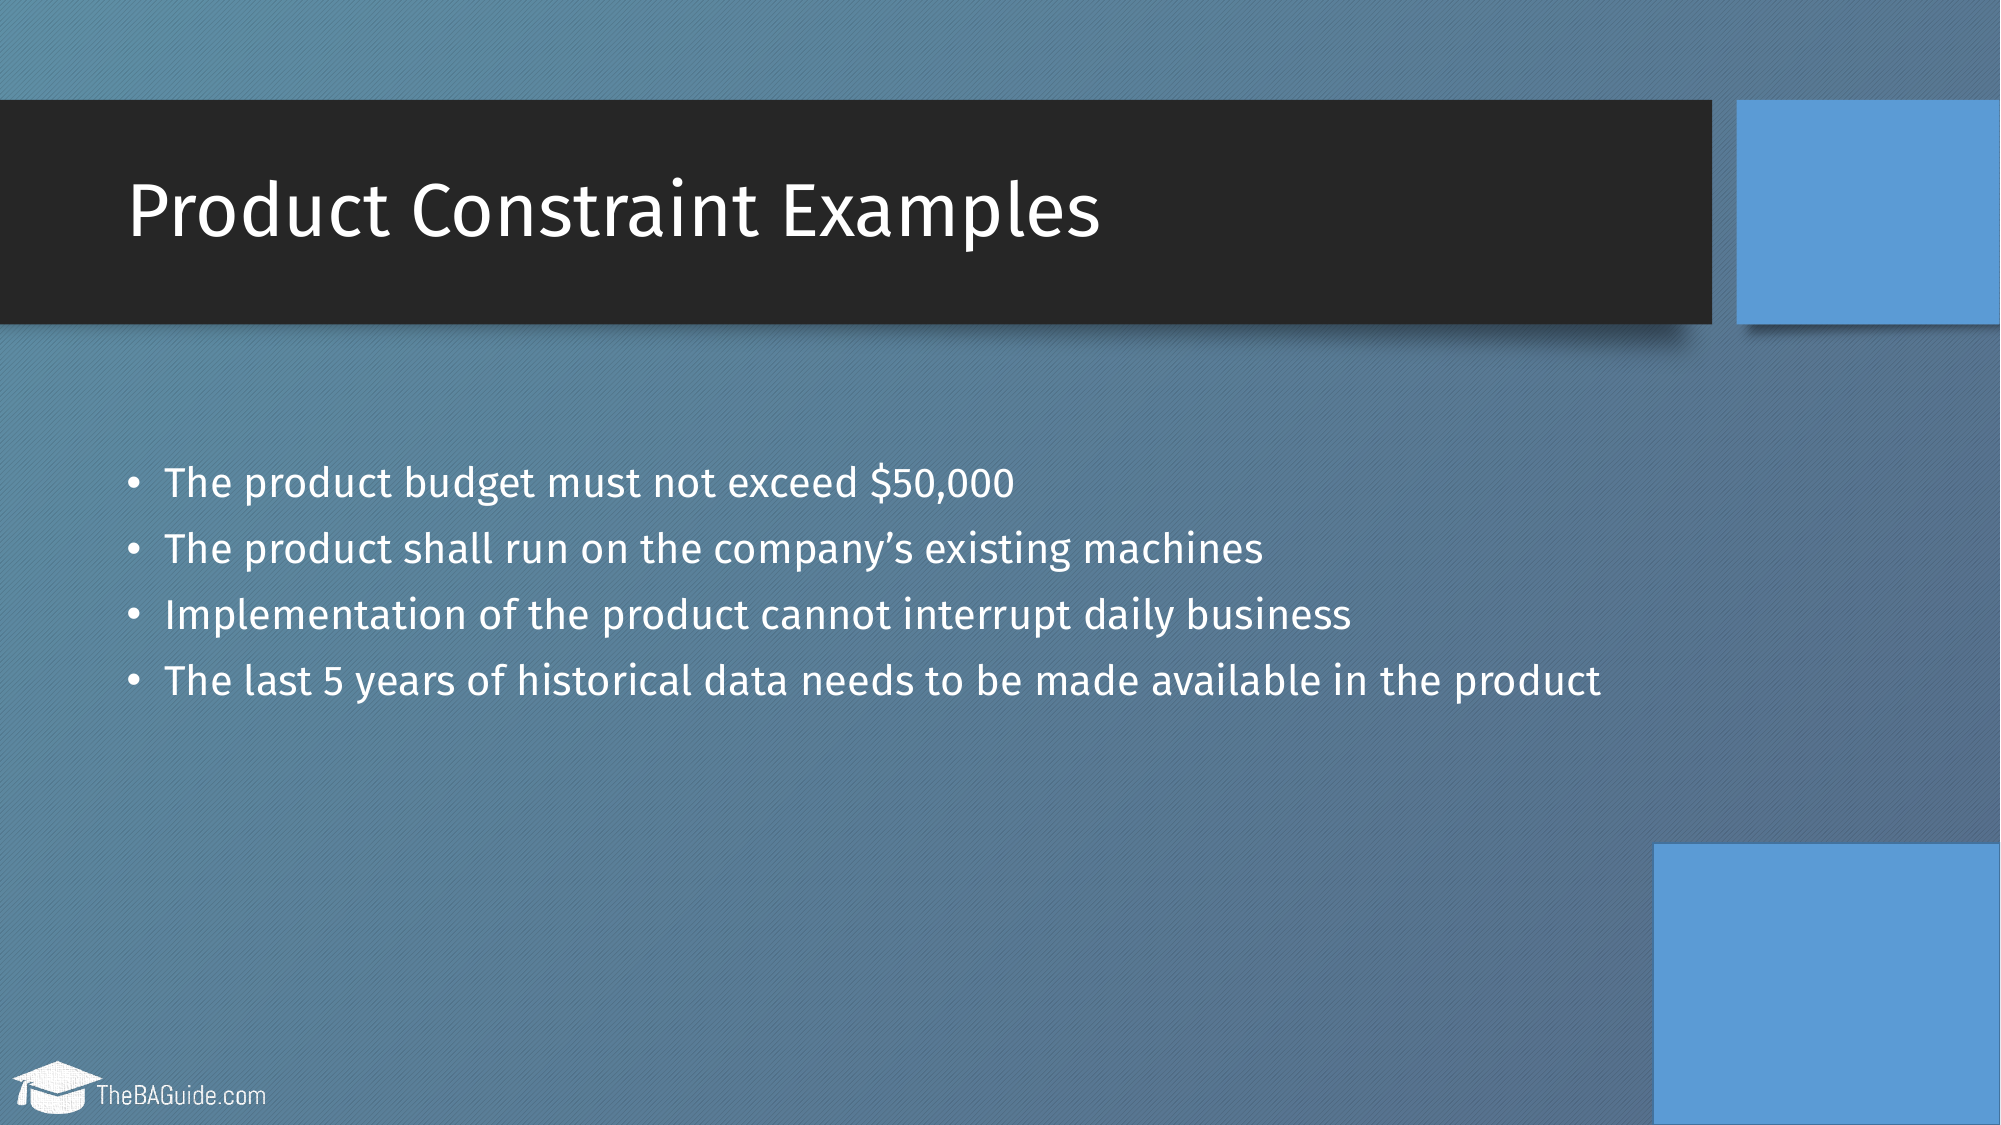

# Product Constraint Examples

The product budget must not exceed $50,000
The product shall run on the company’s existing machines
Implementation of the product cannot interrupt daily business
The last 5 years of historical data needs to be made available in the product